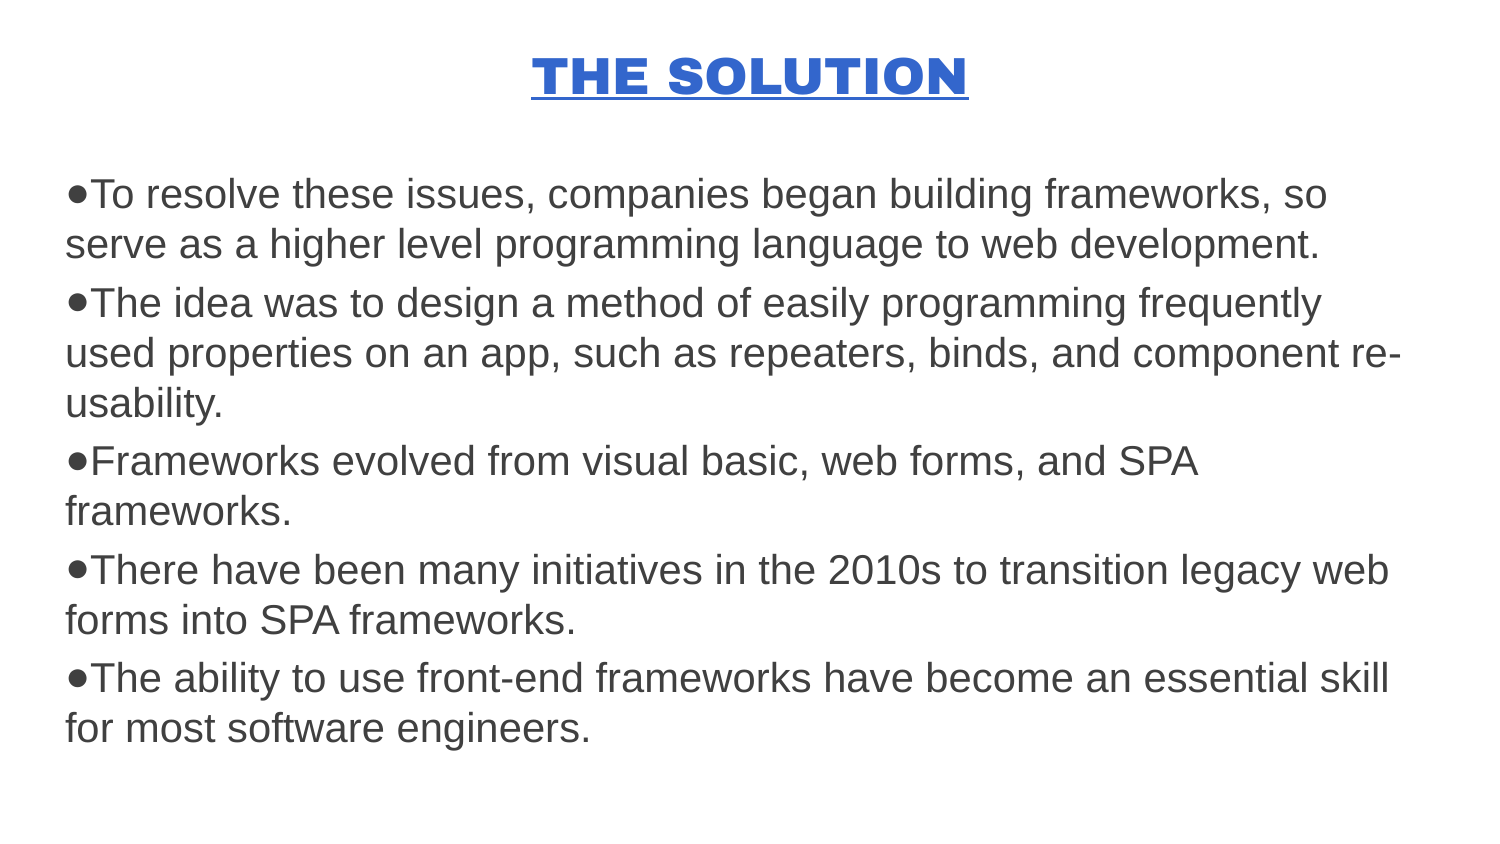

# THE SOLUTION
To resolve these issues, companies began building frameworks, so serve as a higher level programming language to web development.
The idea was to design a method of easily programming frequently used properties on an app, such as repeaters, binds, and component re-usability.
Frameworks evolved from visual basic, web forms, and SPA frameworks.
There have been many initiatives in the 2010s to transition legacy web forms into SPA frameworks.
The ability to use front-end frameworks have become an essential skill for most software engineers.